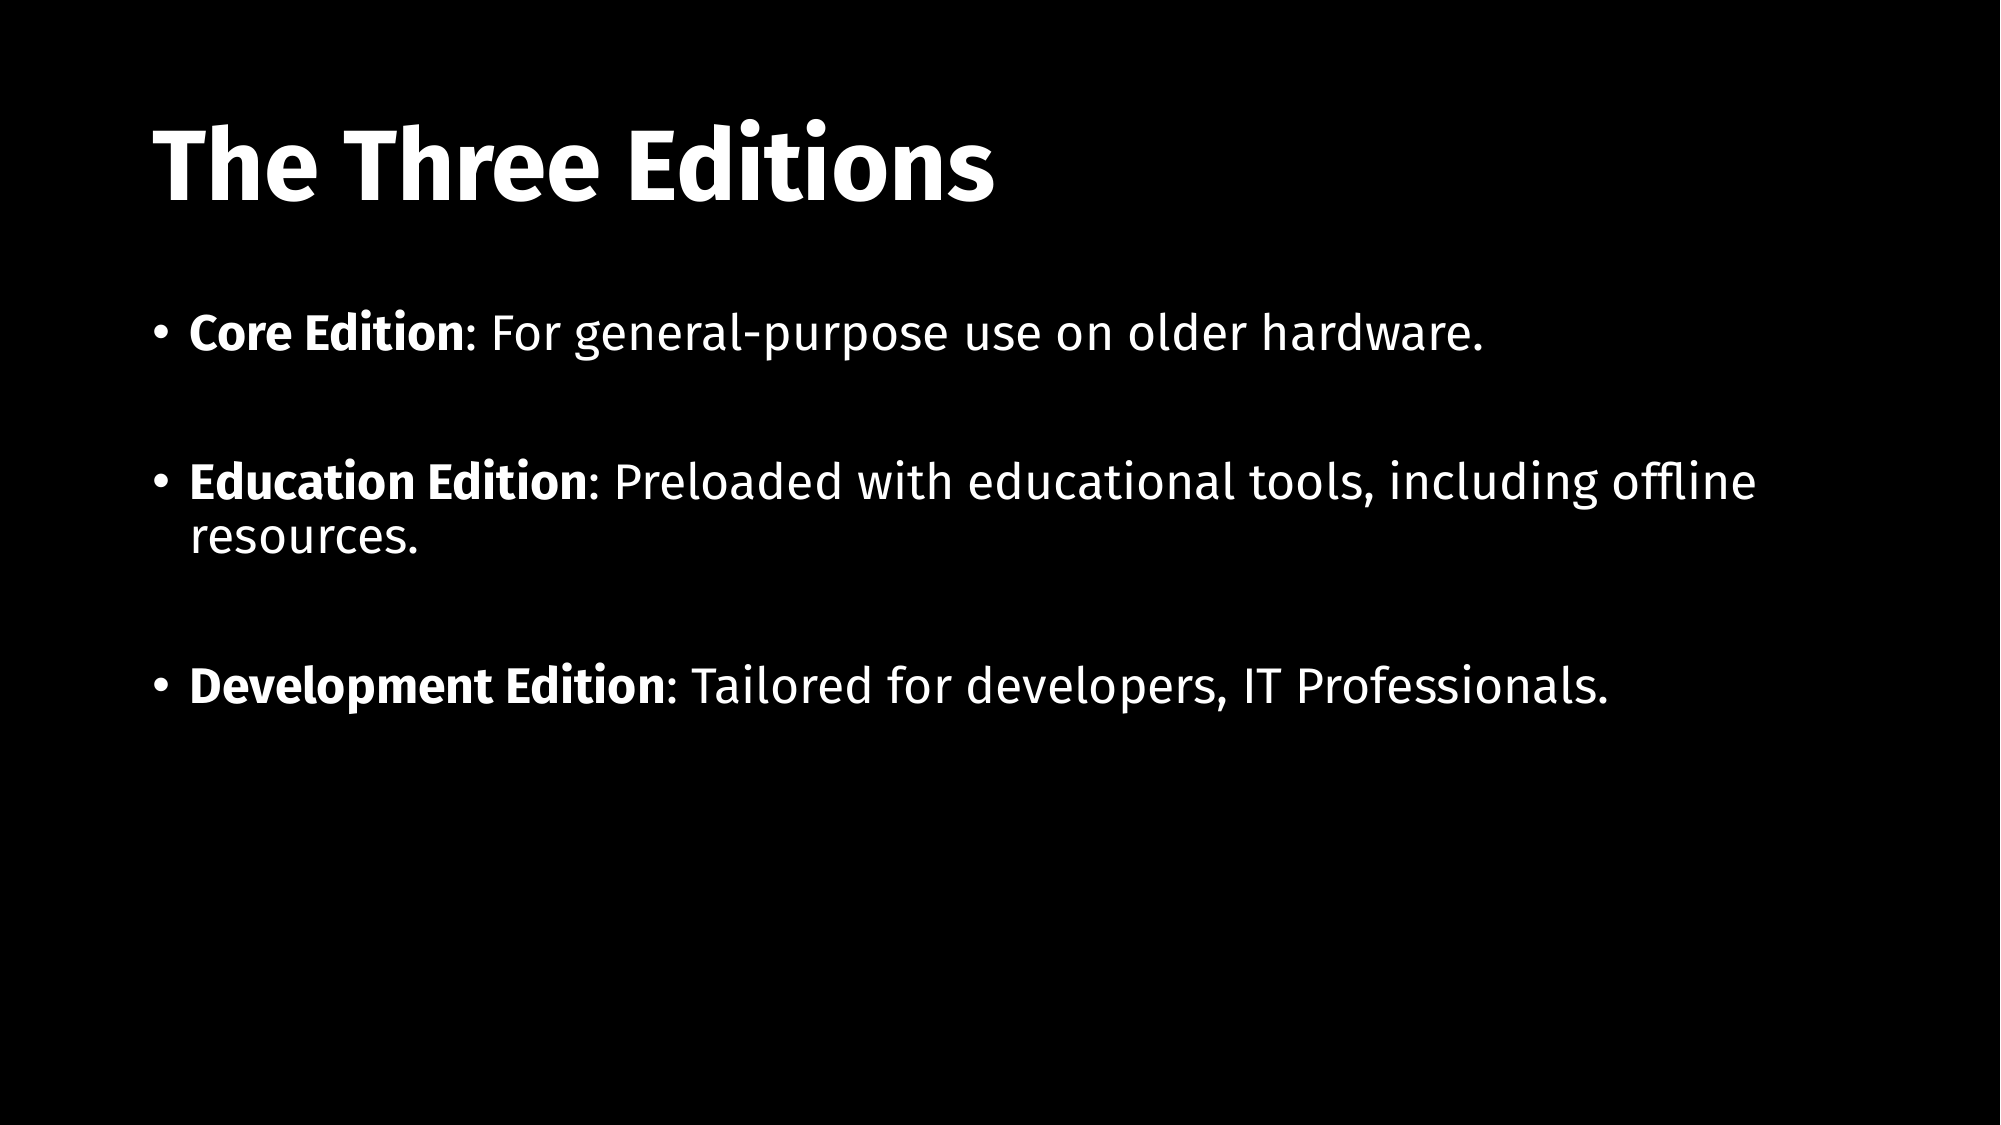

# The Three Editions
Core Edition: For general-purpose use on older hardware.

Education Edition: Preloaded with educational tools, including offline resources.

Development Edition: Tailored for developers, IT Professionals.